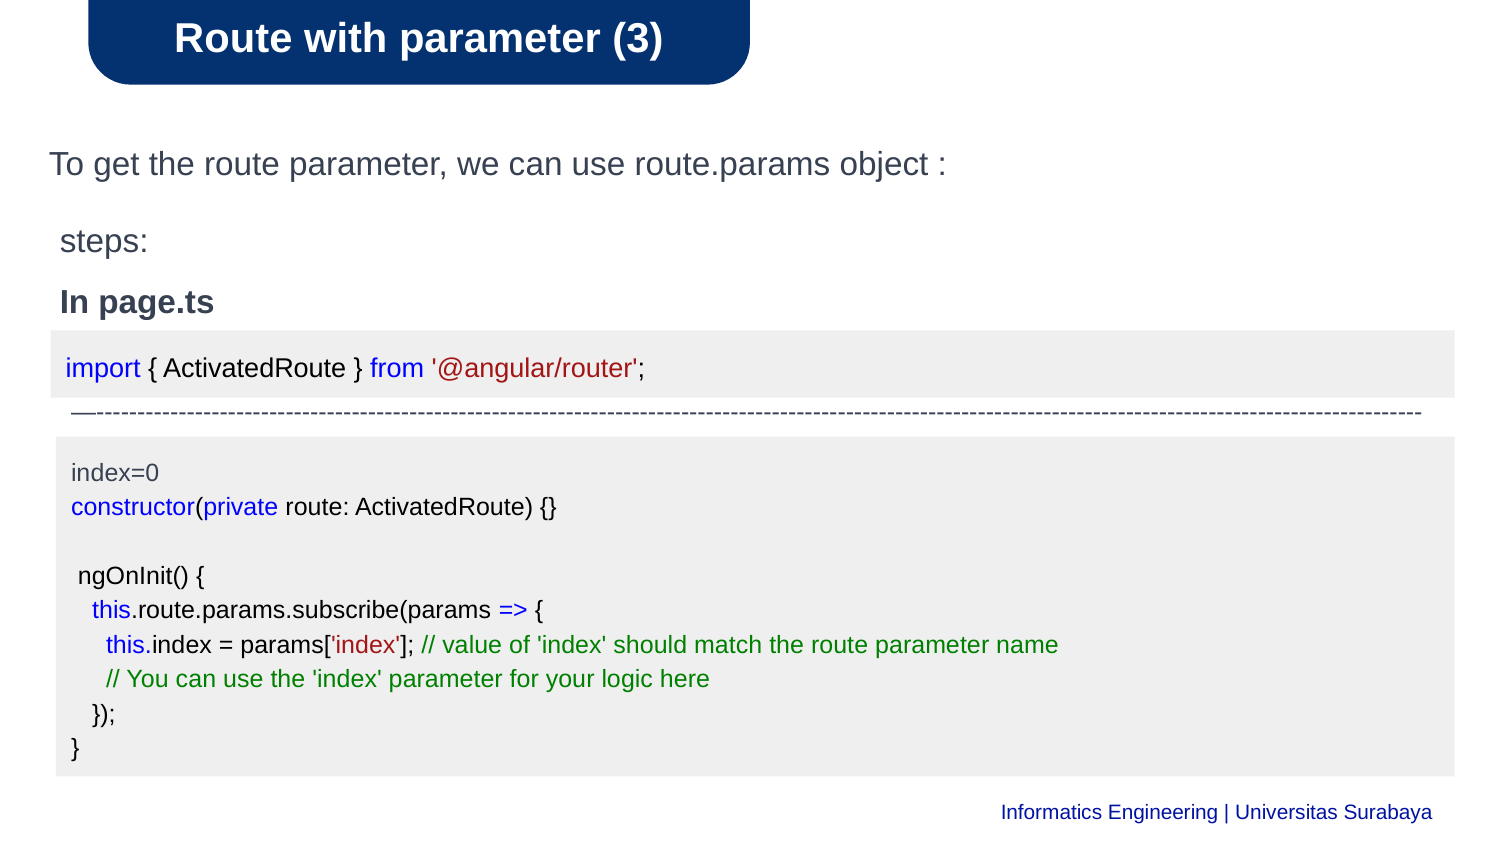

Route with parameter (3)
To get the route parameter, we can use route.params object :
steps:

In page.ts
import { ActivatedRoute } from '@angular/router';
—-----------------------------------------------------------------------------------------------------------------------------------------------------------------
index=0
constructor(private route: ActivatedRoute) {}
 ngOnInit() {
   this.route.params.subscribe(params => {
     this.index = params['index']; // value of 'index' should match the route parameter name
     // You can use the 'index' parameter for your logic here
   });
}

Informatics Engineering | Universitas Surabaya